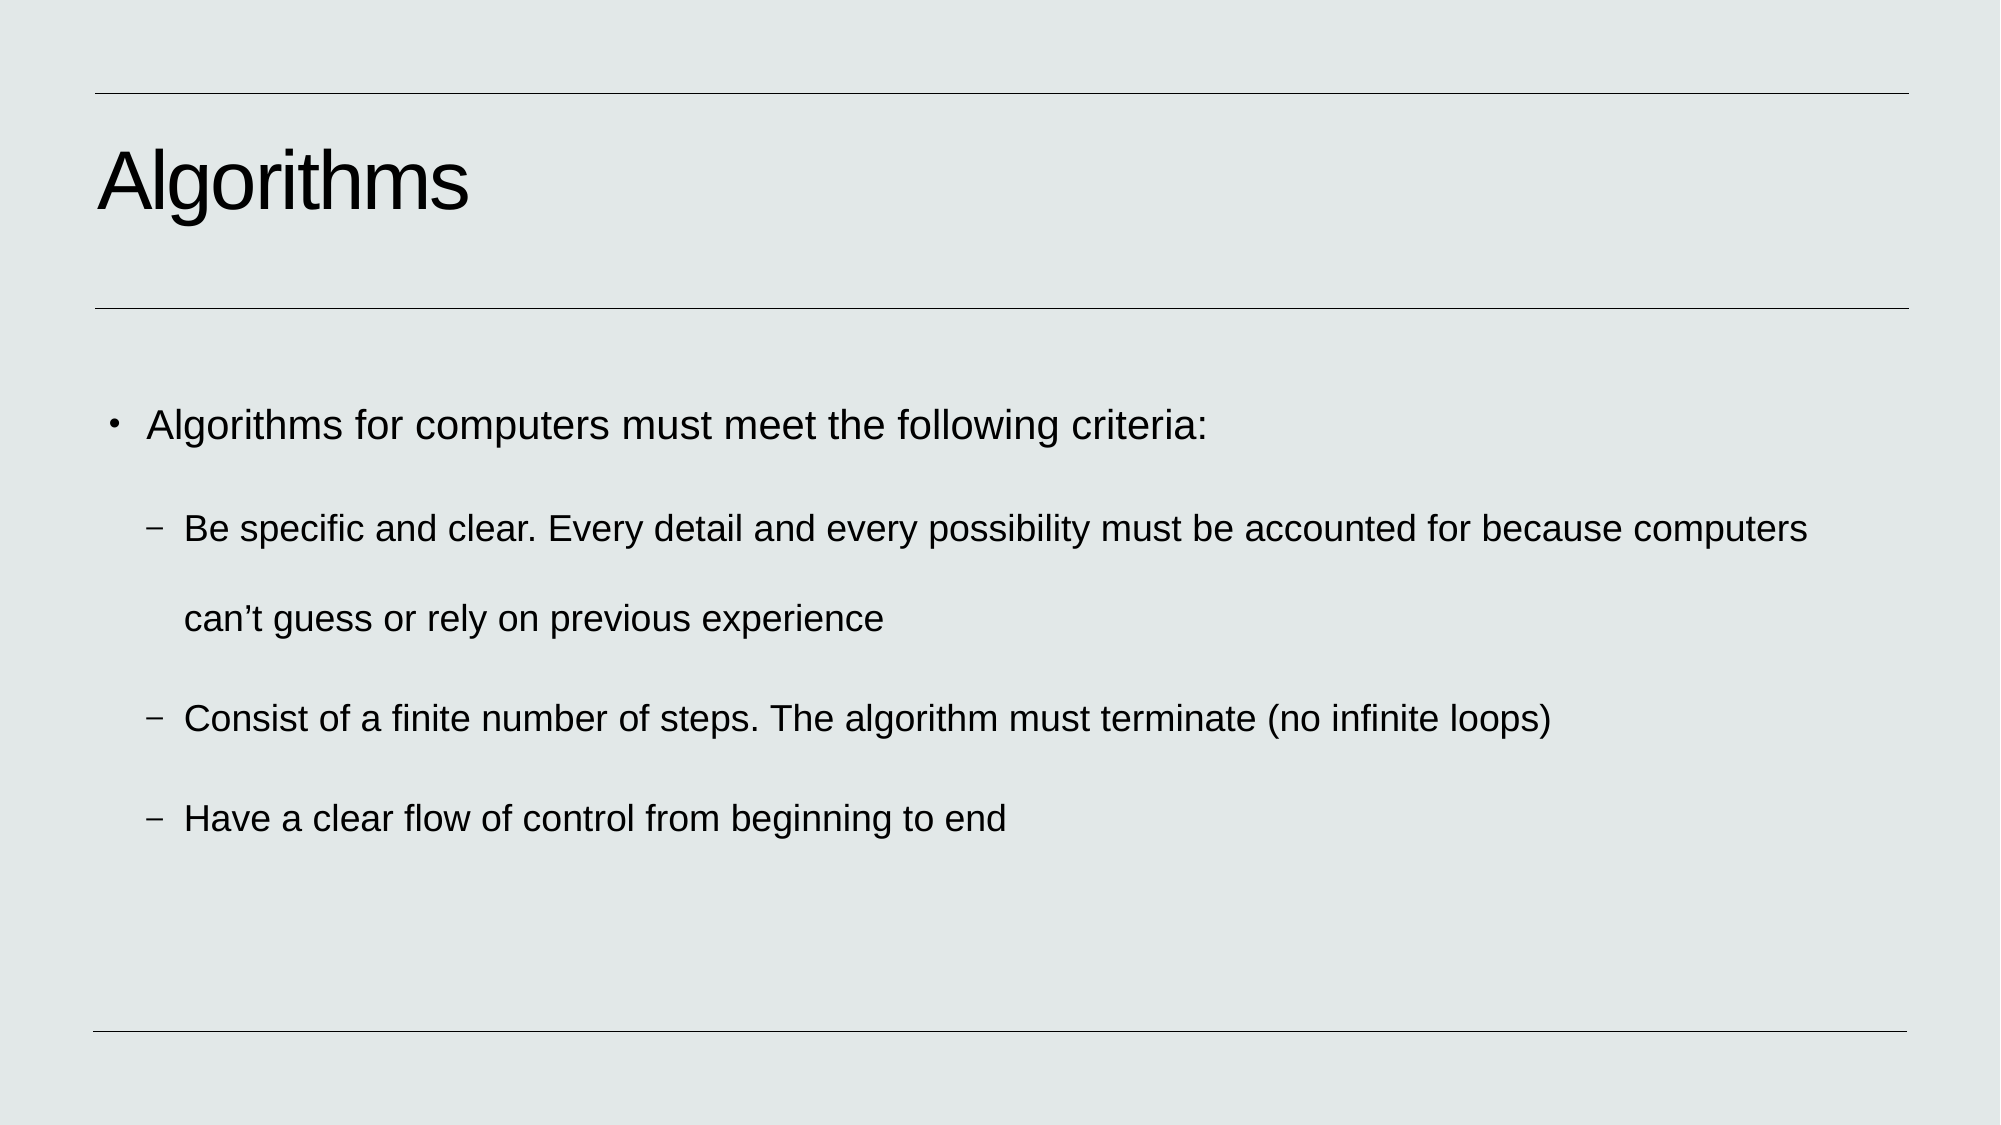

# Algorithms
Algorithms for computers must meet the following criteria:
Be specific and clear. Every detail and every possibility must be accounted for because computers can’t guess or rely on previous experience
Consist of a finite number of steps. The algorithm must terminate (no infinite loops)
Have a clear flow of control from beginning to end